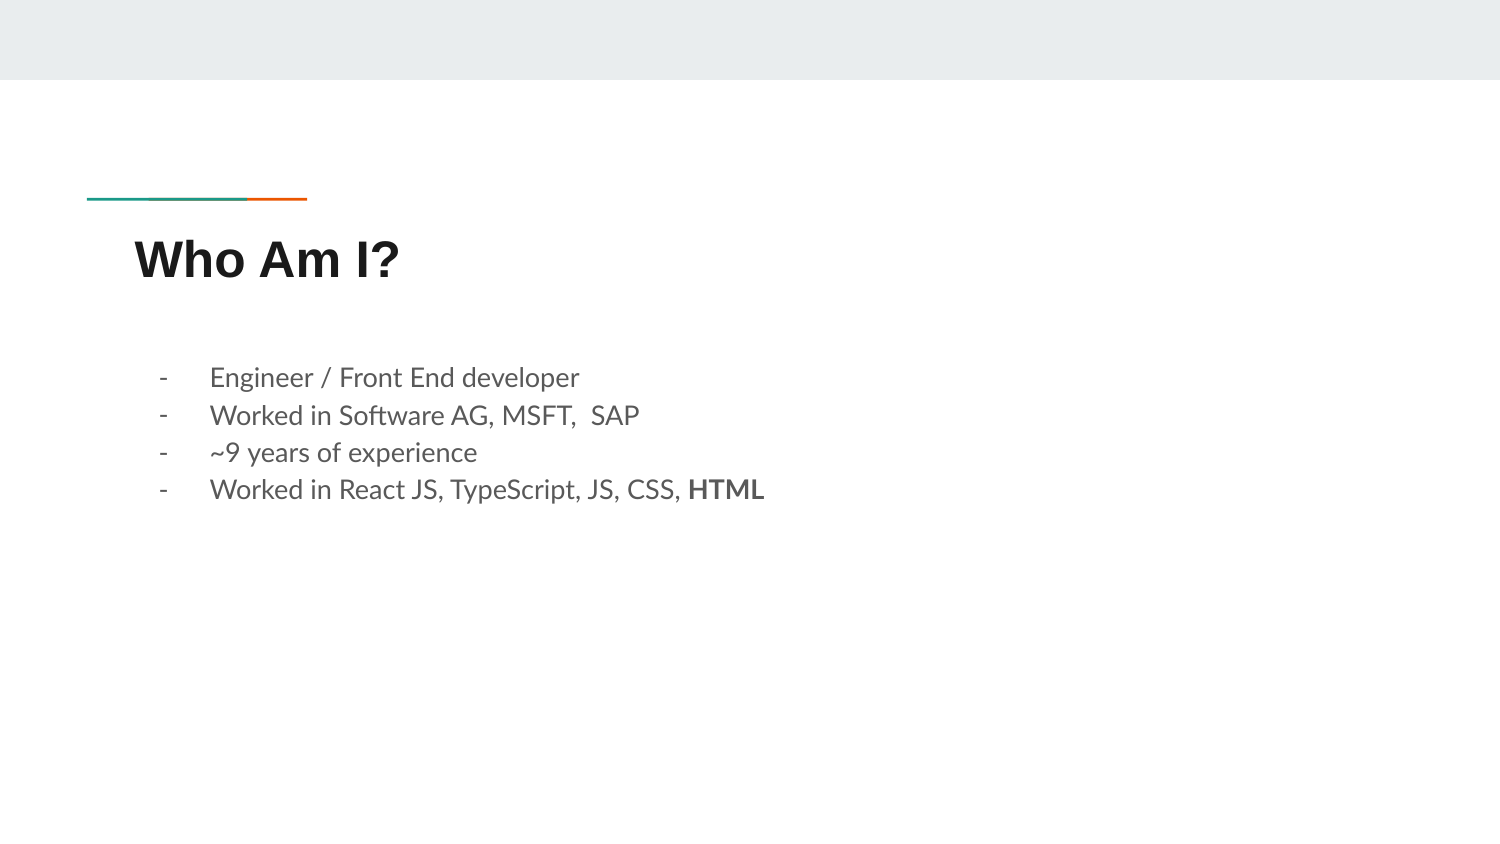

# Who Am I?
Engineer / Front End developer
Worked in Software AG, MSFT,  SAP
~9 years of experience
Worked in React JS, TypeScript, JS, CSS, HTML